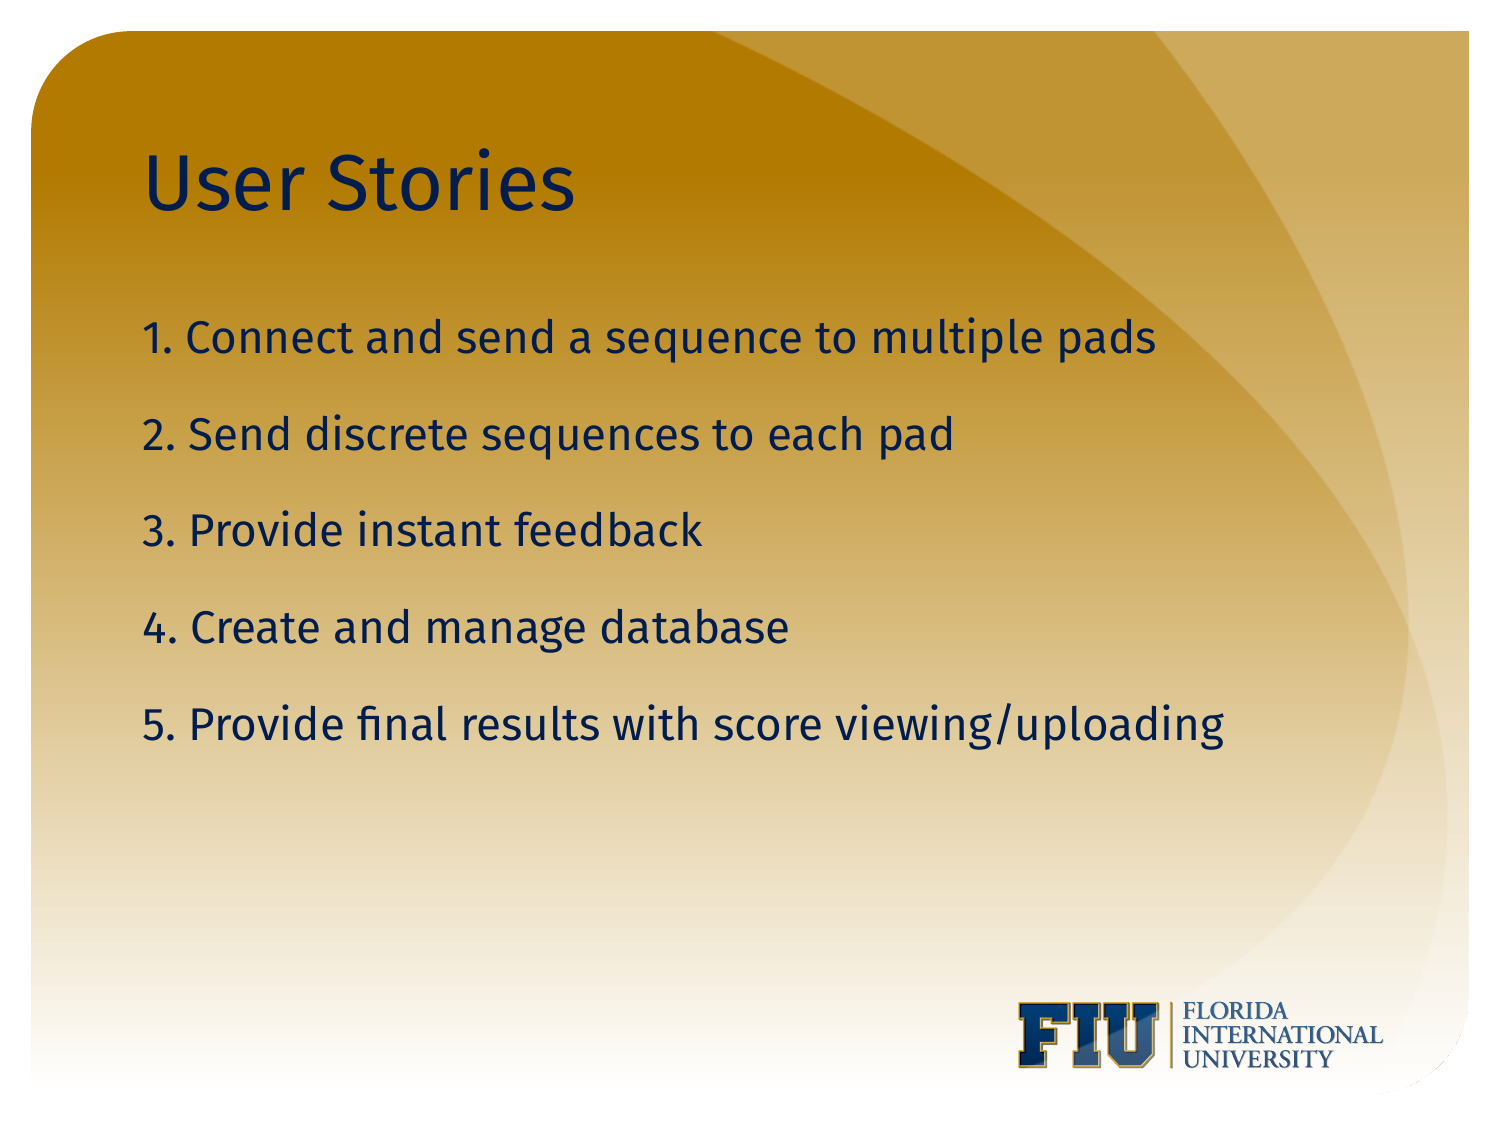

# User Stories
1. Connect and send a sequence to multiple pads
2. Send discrete sequences to each pad
3. Provide instant feedback
4. Create and manage database
5. Provide final results with score viewing/uploading